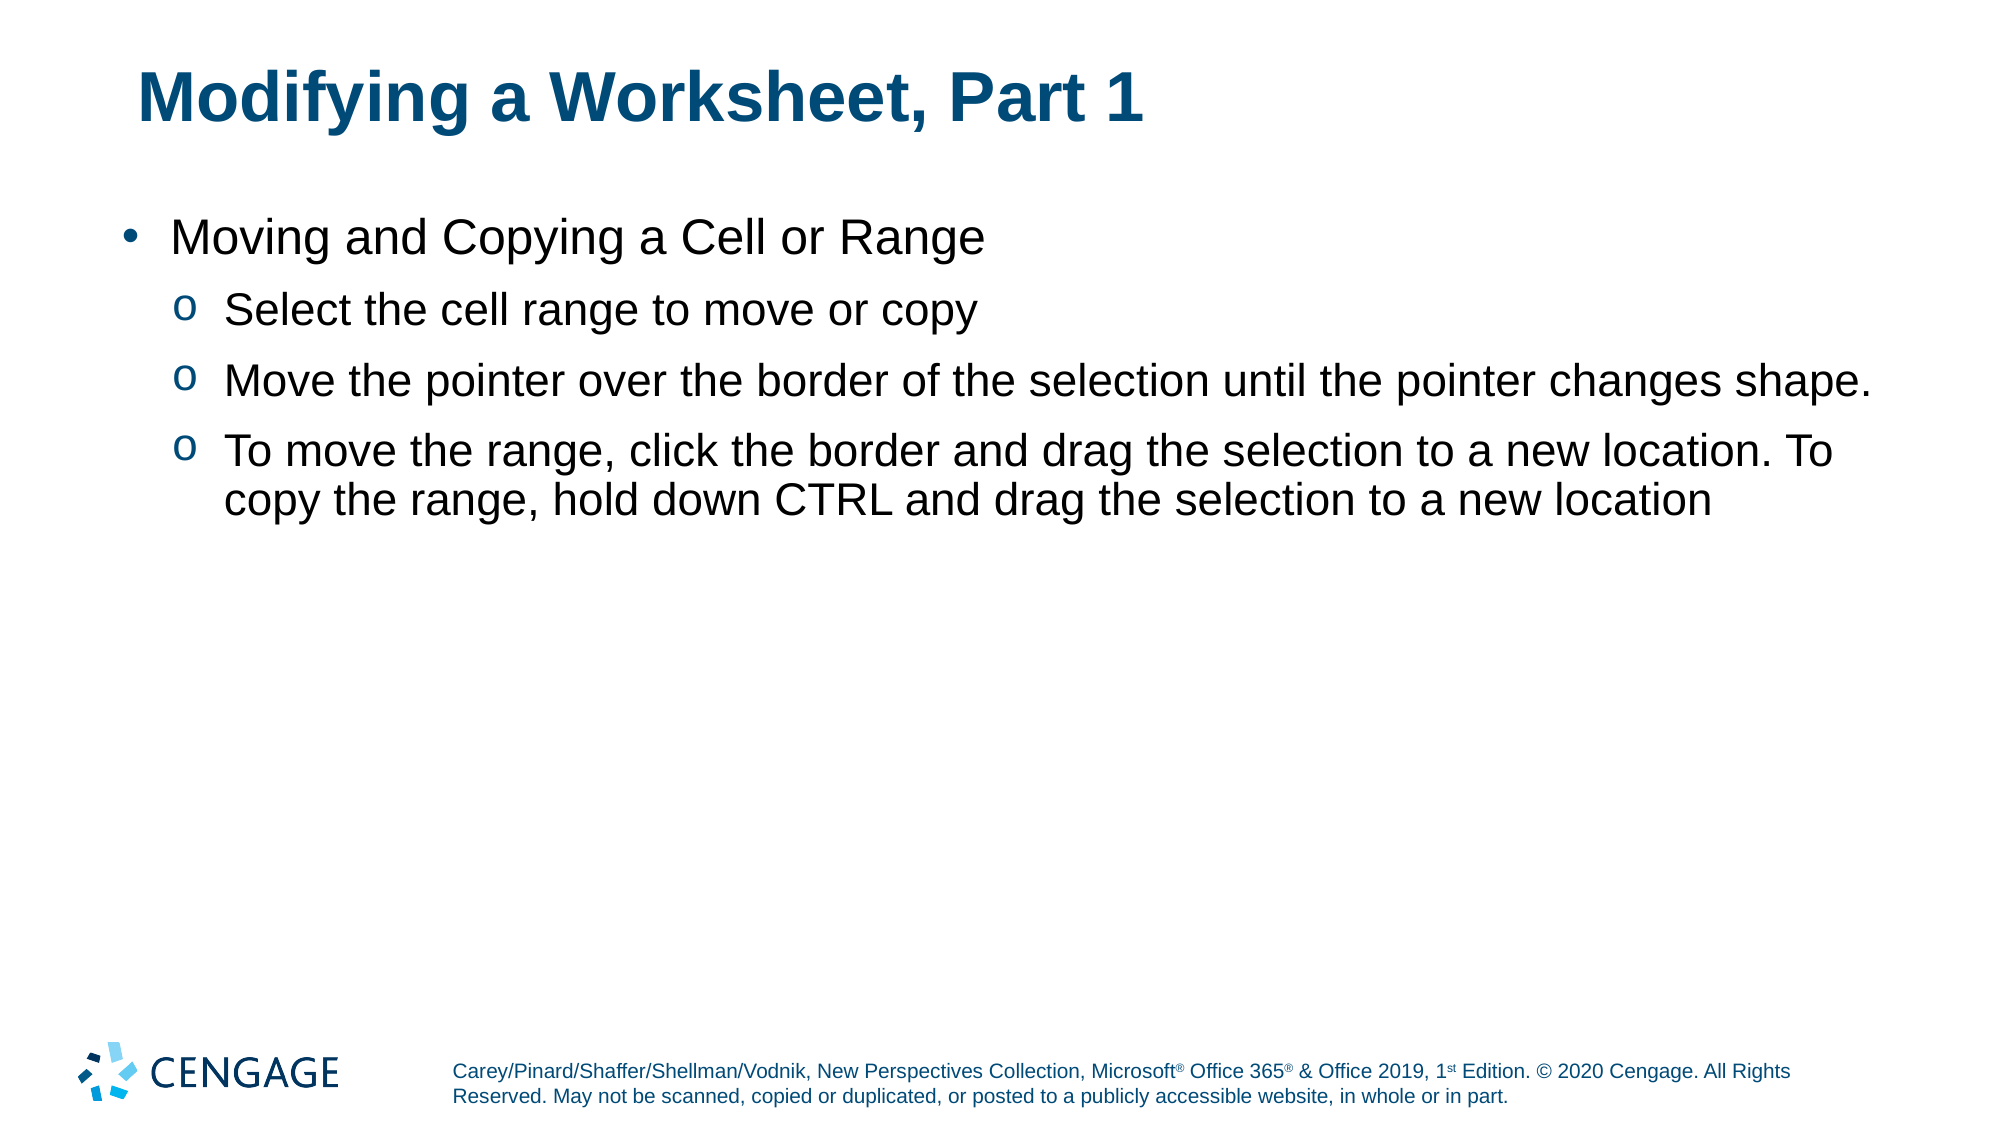

# Modifying a Worksheet, Part 1
Moving and Copying a Cell or Range
Select the cell range to move or copy
Move the pointer over the border of the selection until the pointer changes shape.
To move the range, click the border and drag the selection to a new location. To copy the range, hold down CTRL and drag the selection to a new location